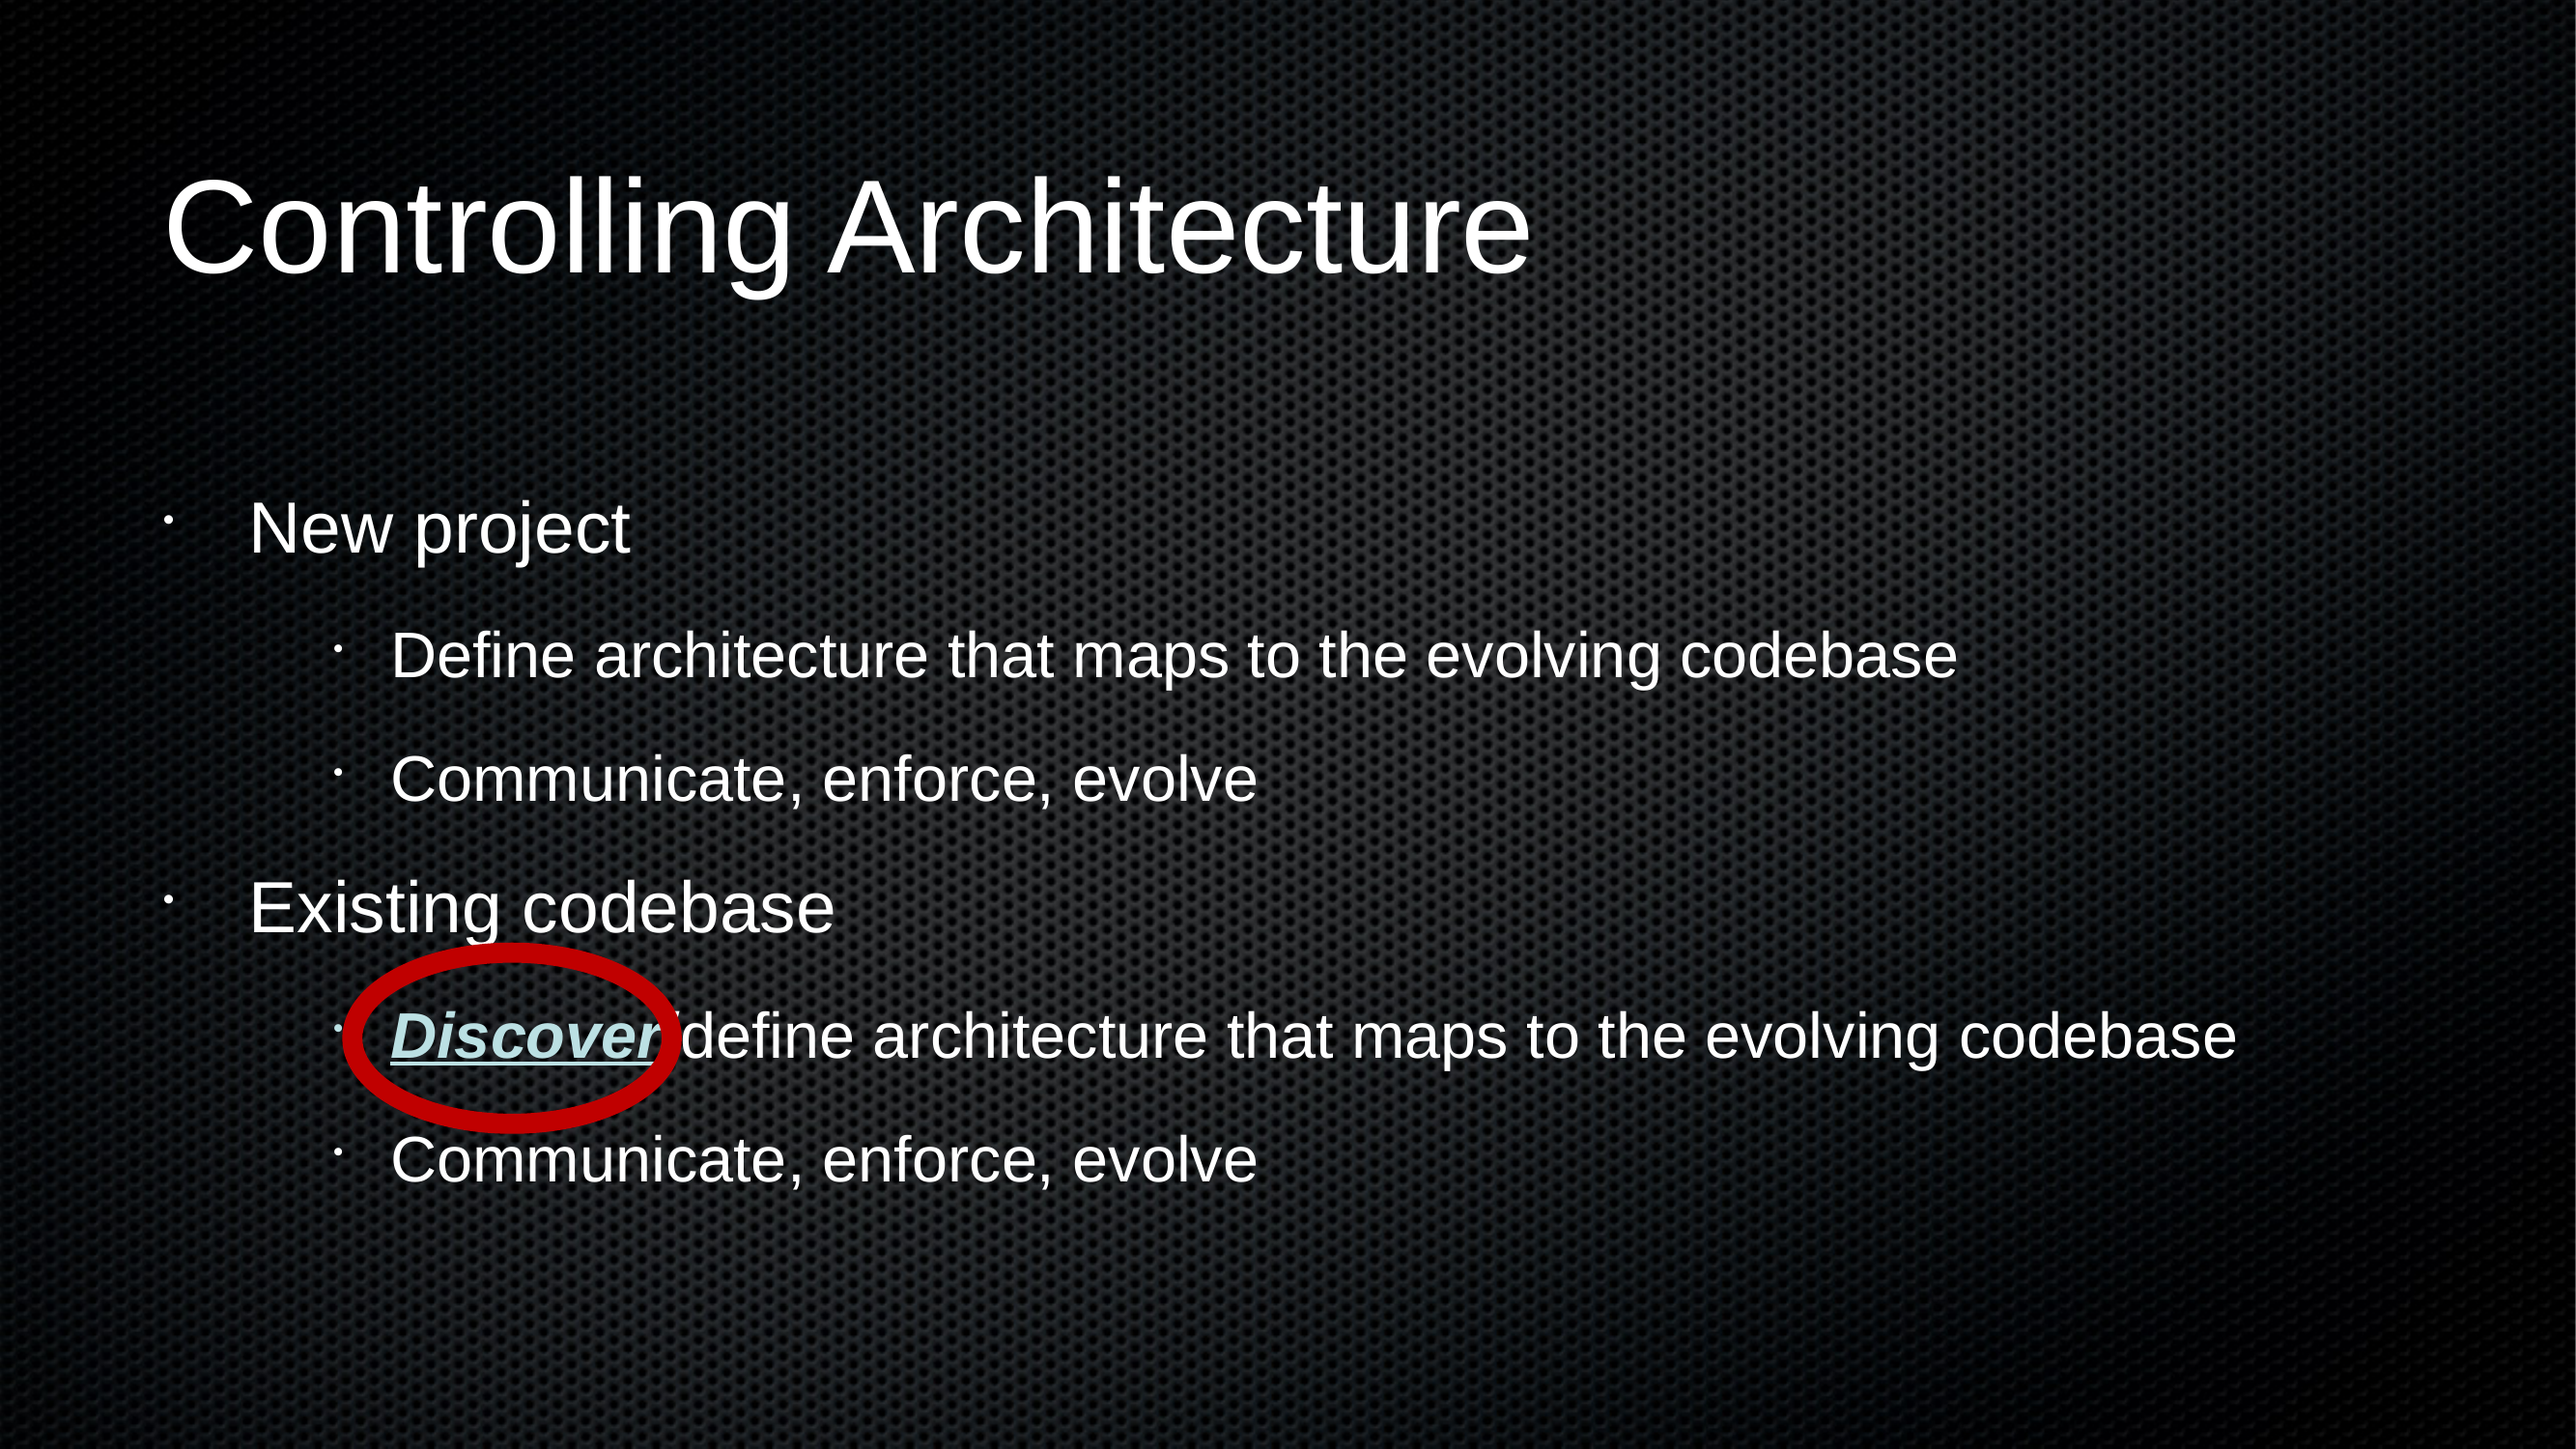

# Controlling Architecture
New project
Define architecture that maps to the evolving codebase
Communicate, enforce, evolve
Existing codebase
Discover/define architecture that maps to the evolving codebase
Communicate, enforce, evolve